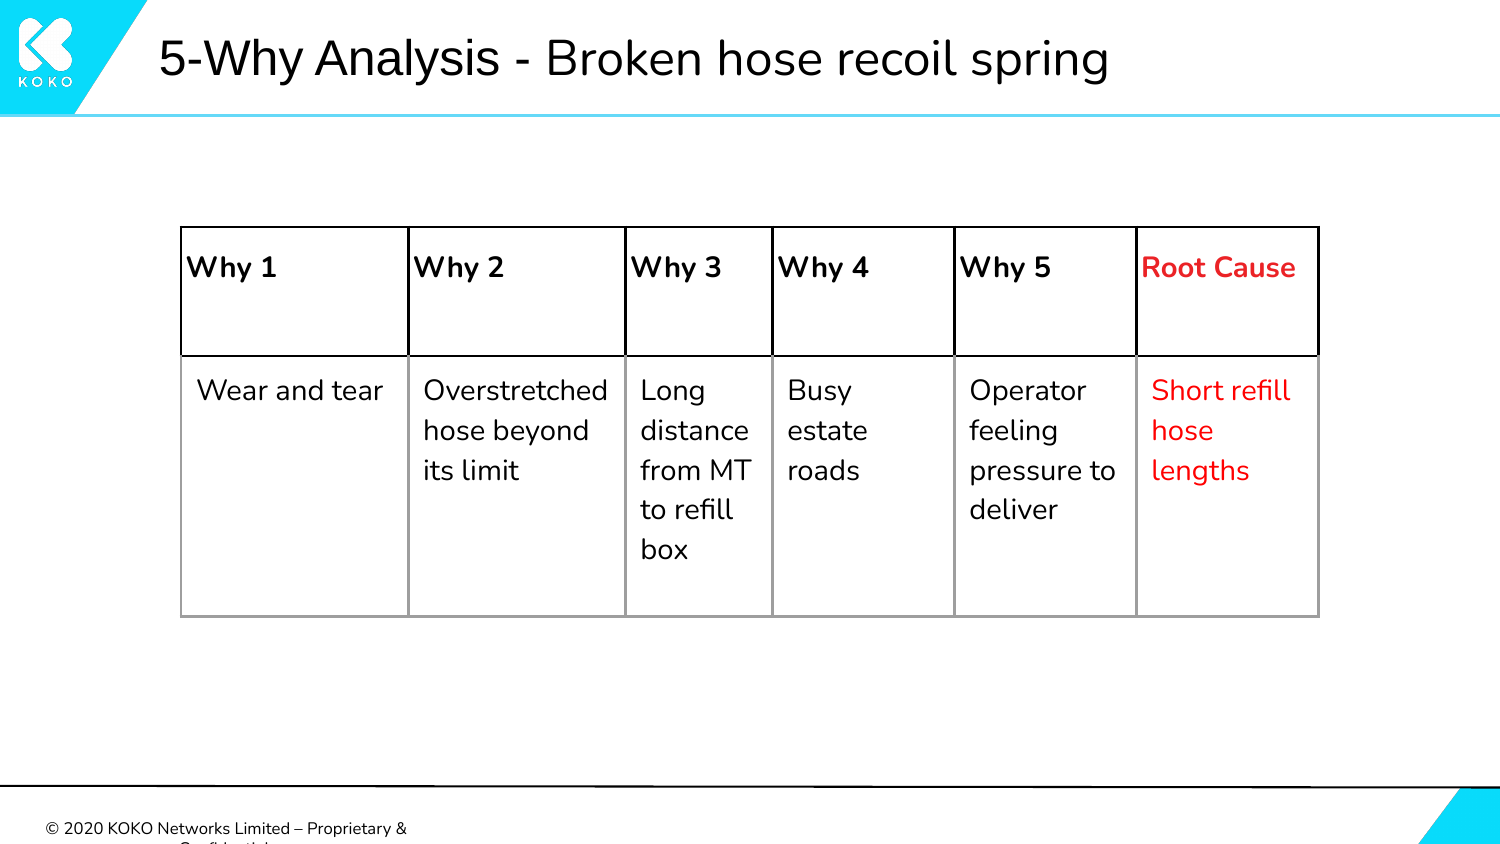

# 5-Why Analysis - Broken hose recoil spring
| Why 1 | Why 2 | Why 3 | Why 4 | Why 5 | Root Cause |
| --- | --- | --- | --- | --- | --- |
| Wear and tear | Overstretched hose beyond its limit | Long distance from MT to refill box | Busy estate roads | Operator feeling pressure to deliver | Short refill hose lengths |